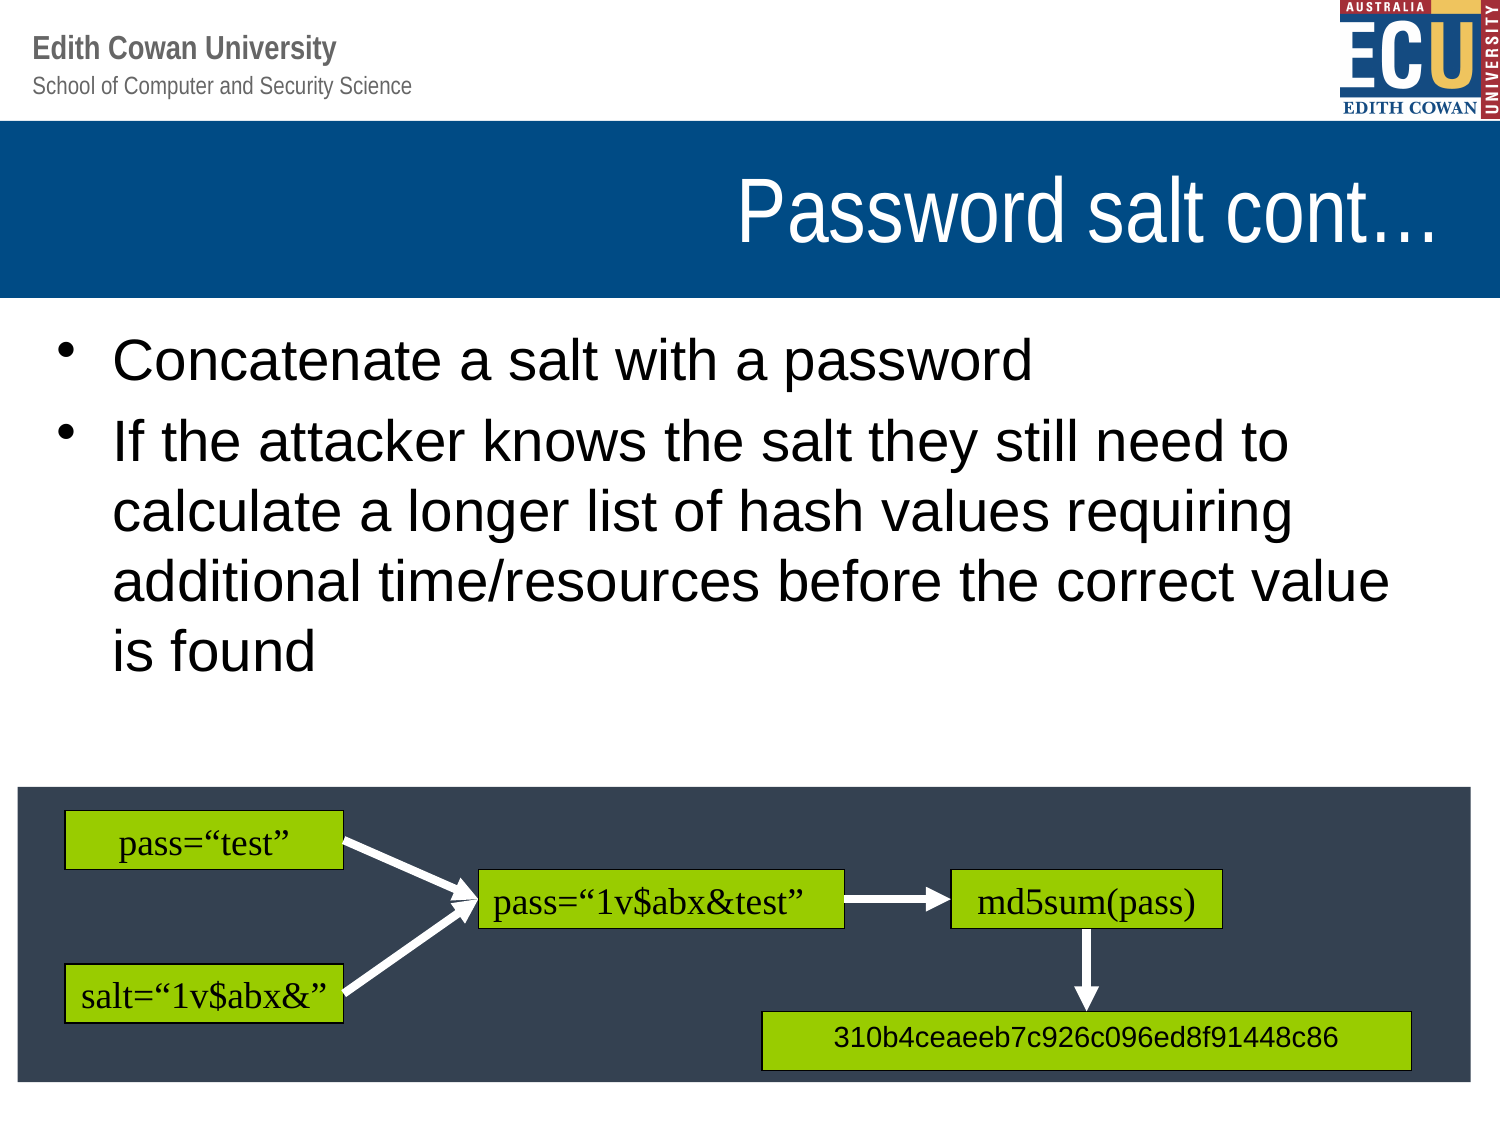

# Password salt cont…
Concatenate a salt with a password
If the attacker knows the salt they still need to calculate a longer list of hash values requiring additional time/resources before the correct value is found

pass=“test”
pass=“1v$abx&test”
md5sum(pass)
salt=“1v$abx&”
310b4ceaeeb7c926c096ed8f91448c86